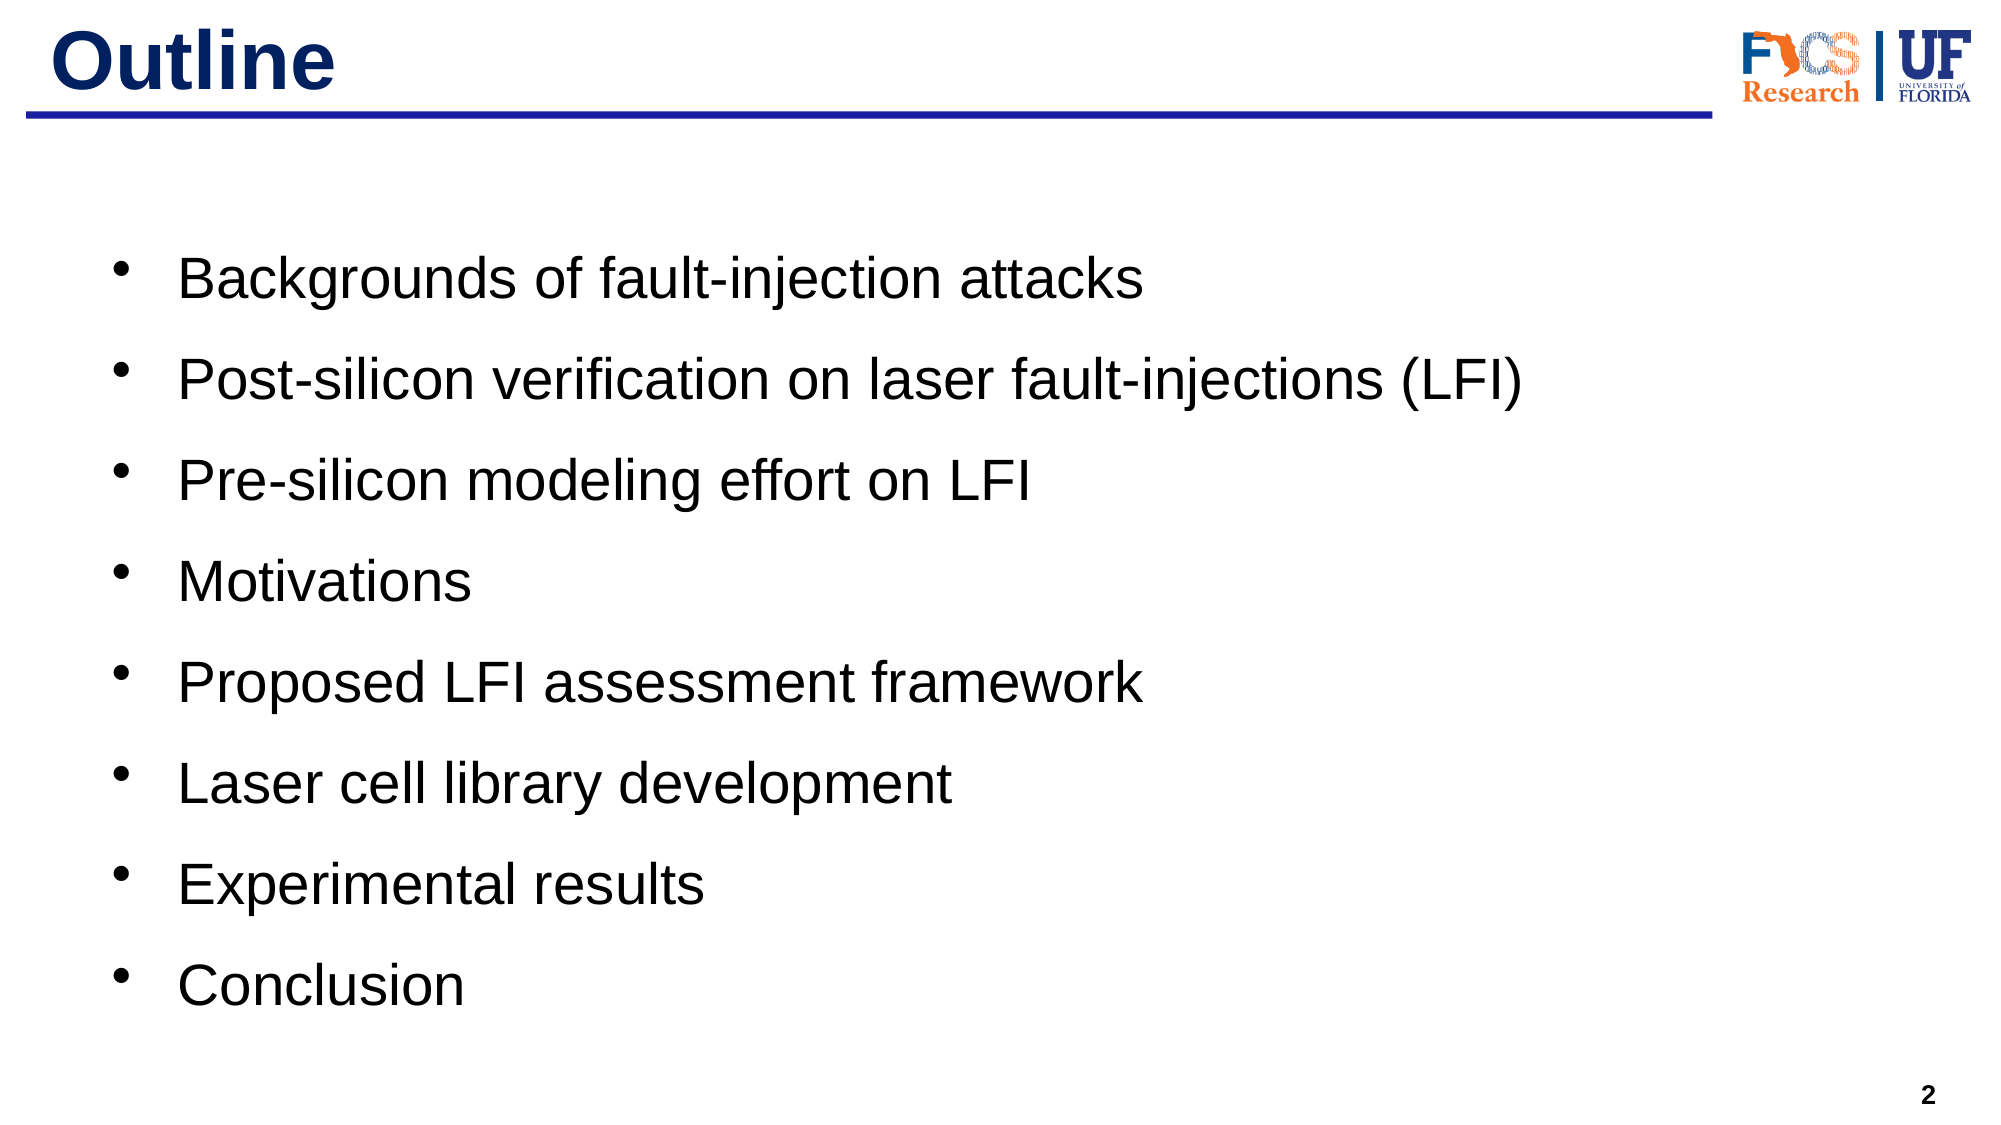

# Outline
Backgrounds of fault-injection attacks
Post-silicon verification on laser fault-injections (LFI)
Pre-silicon modeling effort on LFI
Motivations
Proposed LFI assessment framework
Laser cell library development
Experimental results
Conclusion
2